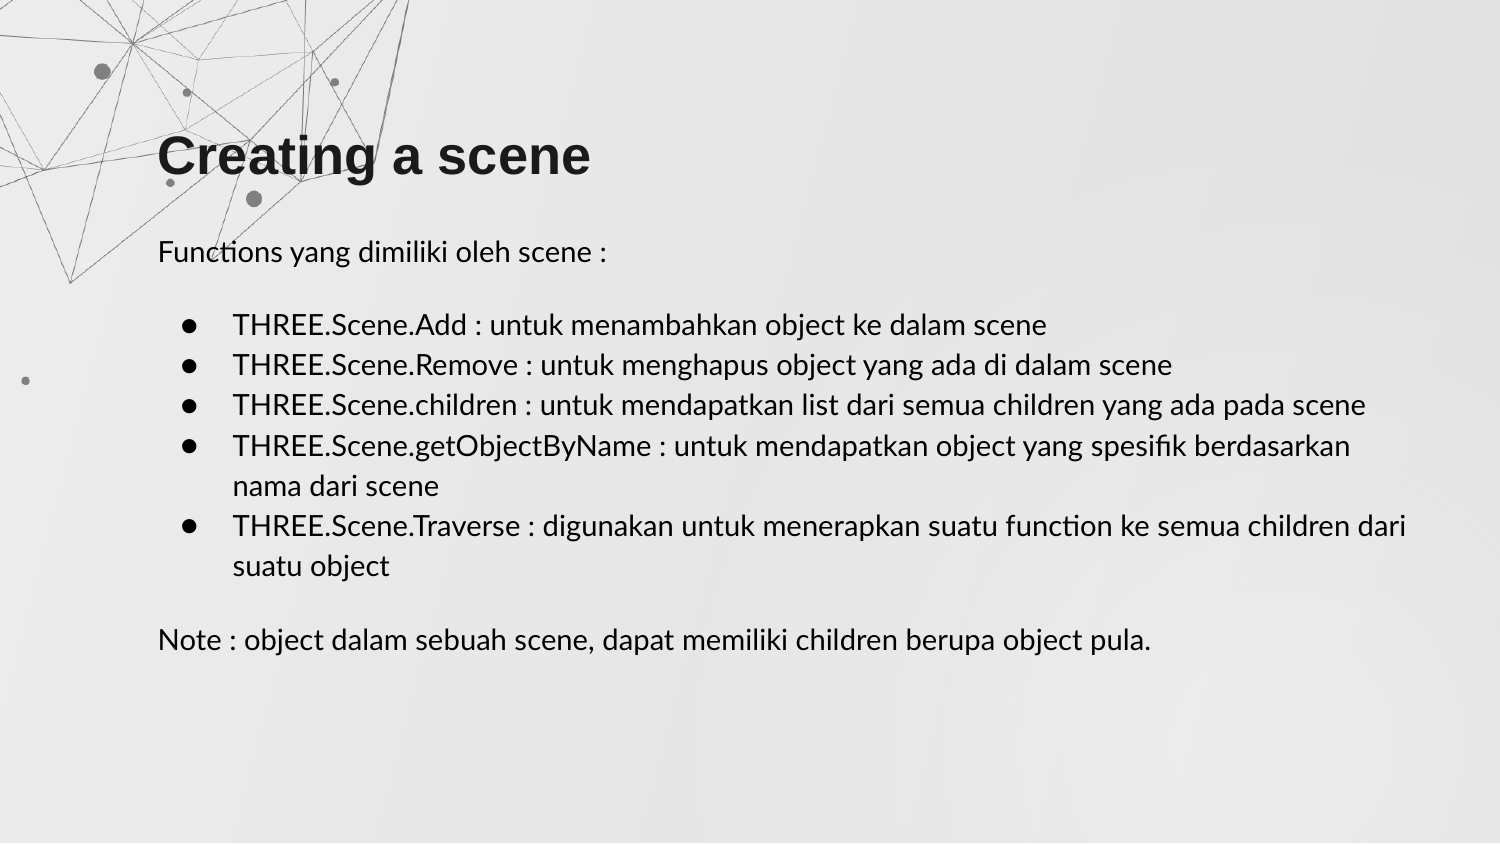

Creating a scene

Functions yang dimiliki oleh scene :
THREE.Scene.Add : untuk menambahkan object ke dalam scene
THREE.Scene.Remove : untuk menghapus object yang ada di dalam scene
THREE.Scene.children : untuk mendapatkan list dari semua children yang ada pada scene
THREE.Scene.getObjectByName : untuk mendapatkan object yang spesifik berdasarkan nama dari scene
THREE.Scene.Traverse : digunakan untuk menerapkan suatu function ke semua children dari suatu object
Note : object dalam sebuah scene, dapat memiliki children berupa object pula.